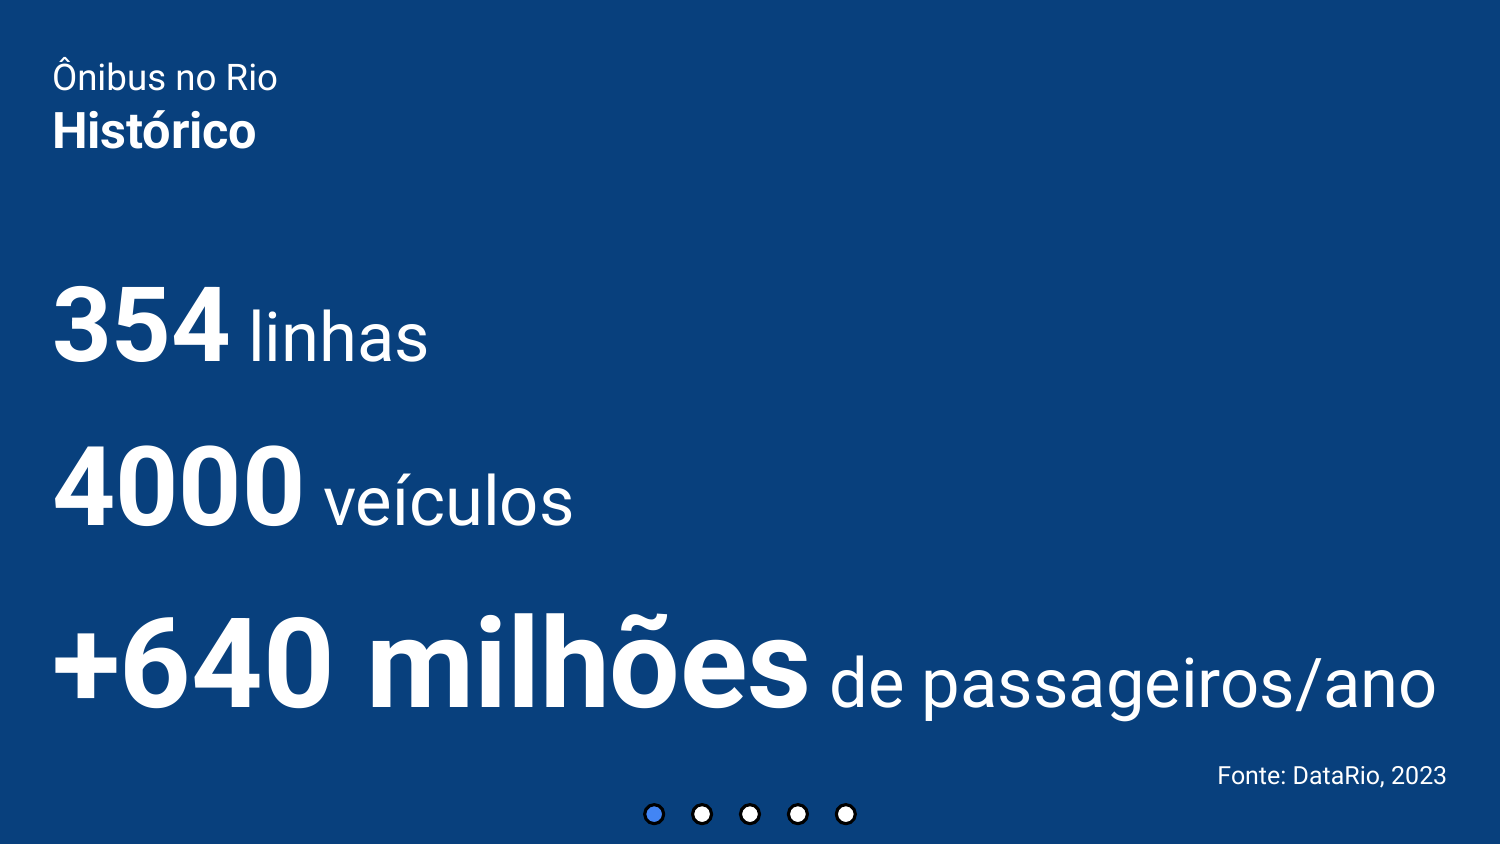

Ônibus no Rio
Histórico
354 linhas
4000 veículos
+640 milhões de passageiros/ano
Fonte: DataRio, 2023